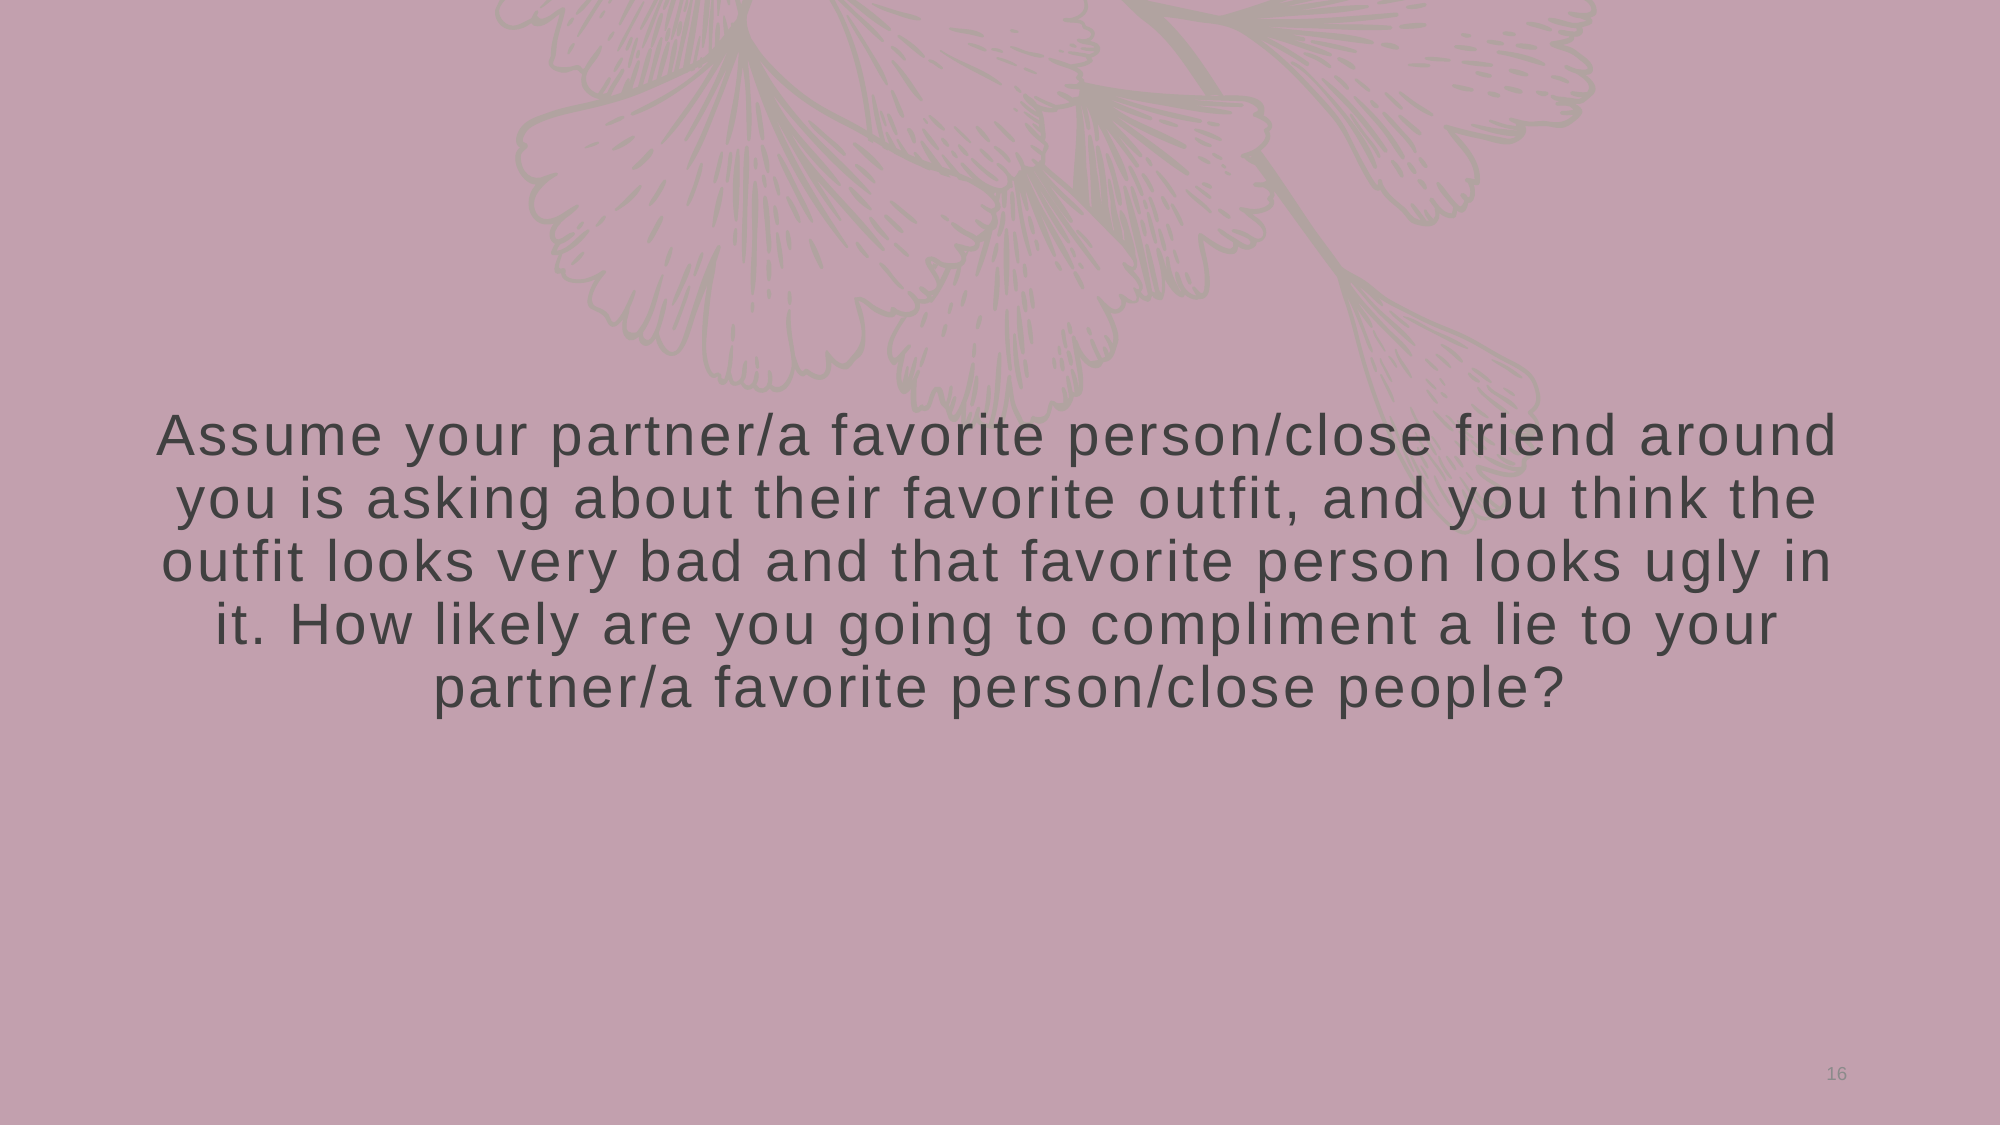

# Assume your partner/a favorite person/close friend around you is asking about their favorite outfit, and you think the outfit looks very bad and that favorite person looks ugly in it. How likely are you going to compliment a lie to your partner/a favorite person/close people?
16